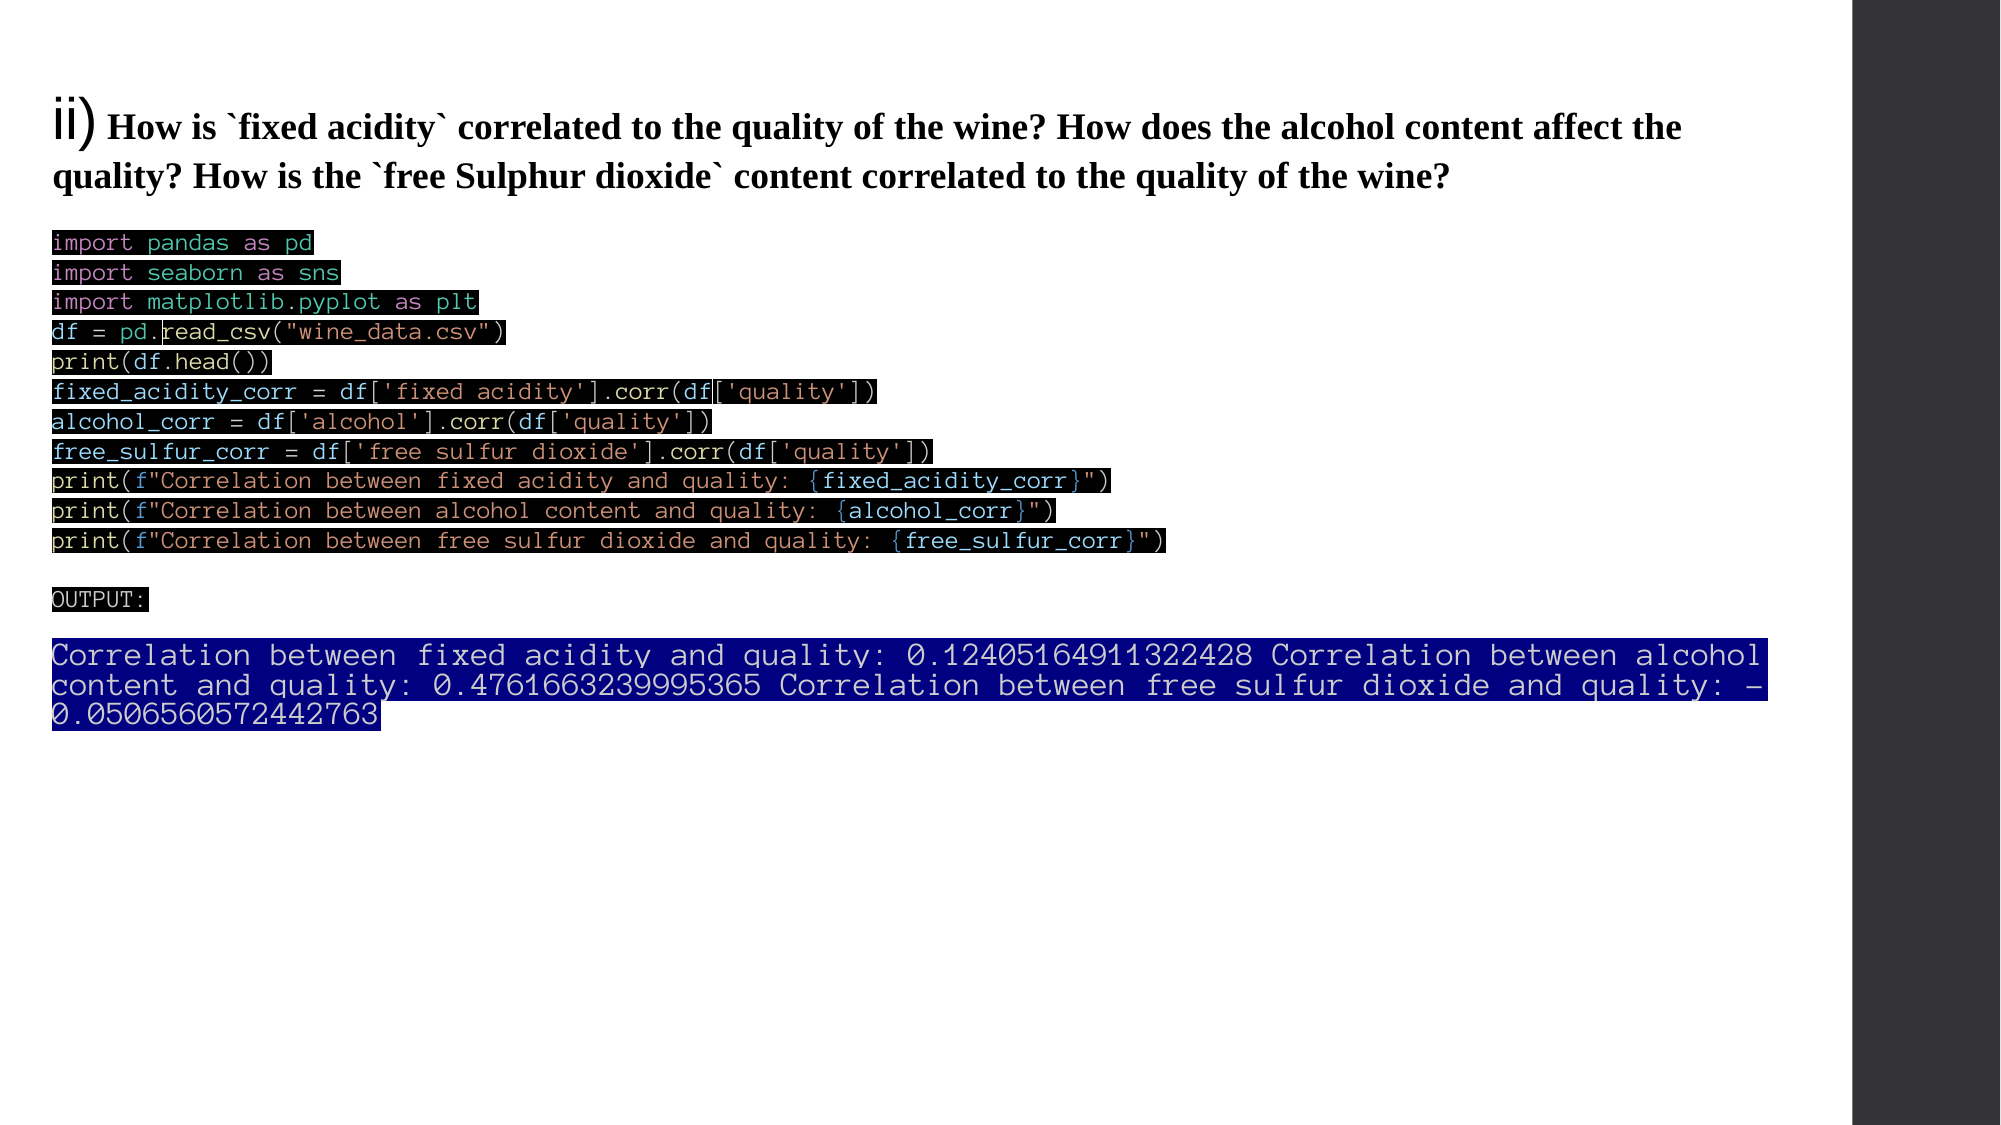

ii) How is `fixed acidity` correlated to the quality of the wine? How does the alcohol content affect the quality? How is the `free Sulphur dioxide` content correlated to the quality of the wine?

import pandas as pd
import seaborn as sns
import matplotlib.pyplot as plt
df = pd.read_csv("wine_data.csv")
print(df.head())
fixed_acidity_corr = df['fixed acidity'].corr(df['quality'])
alcohol_corr = df['alcohol'].corr(df['quality'])
free_sulfur_corr = df['free sulfur dioxide'].corr(df['quality'])
print(f"Correlation between fixed acidity and quality: {fixed_acidity_corr}")
print(f"Correlation between alcohol content and quality: {alcohol_corr}")
print(f"Correlation between free sulfur dioxide and quality: {free_sulfur_corr}")

OUTPUT:

Correlation between fixed acidity and quality: 0.12405164911322428 Correlation between alcohol content and quality: 0.4761663239995365 Correlation between free sulfur dioxide and quality: -0.0506560572442763